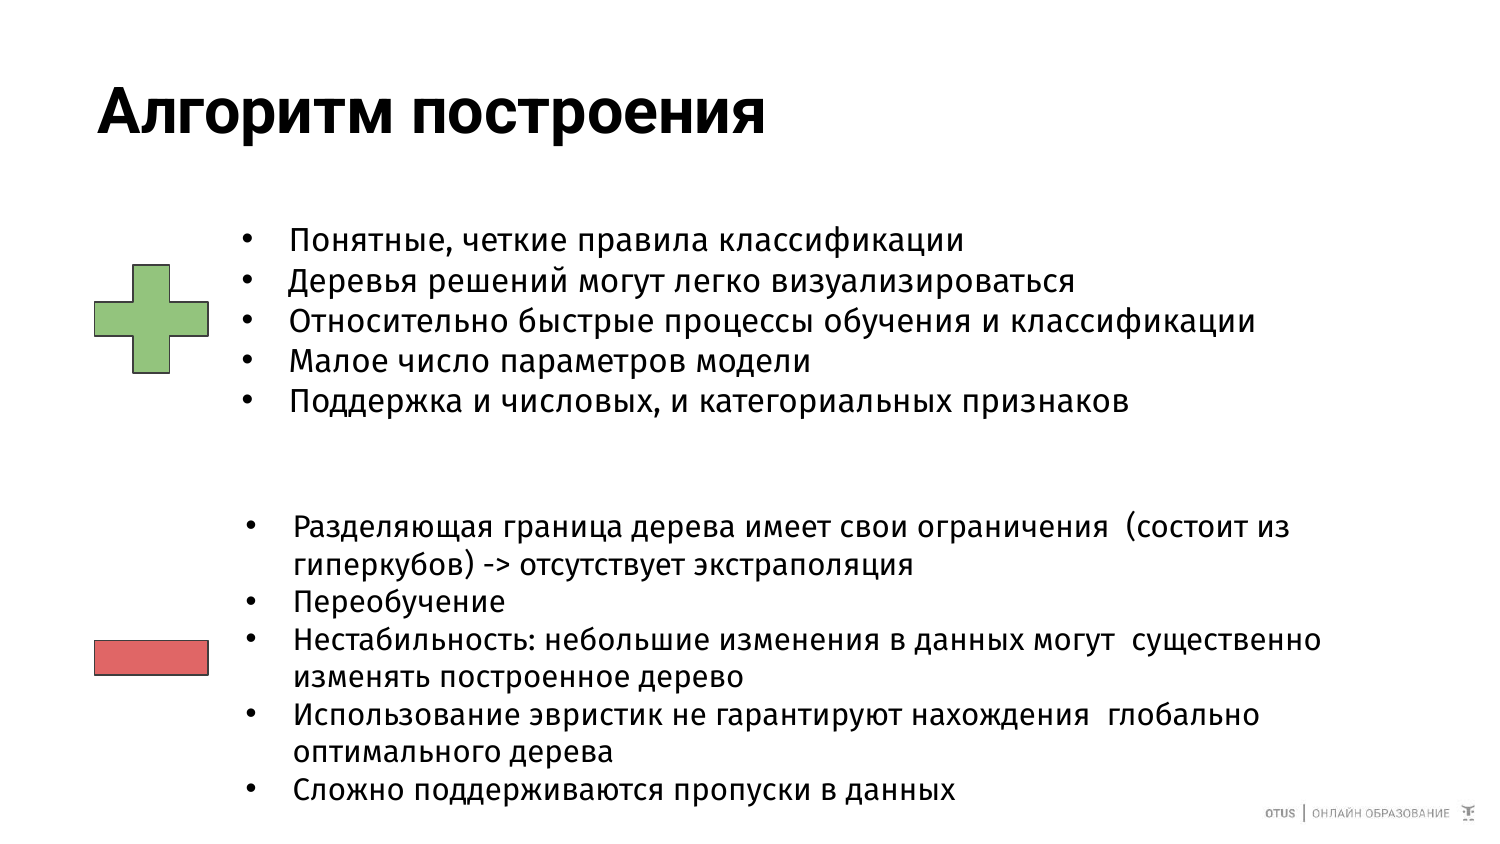

# Алгоритм построения
Понятные, четкие правила классификации
Деревья решений могут легко визуализироваться
Относительно быстрые процессы обучения и классификации
Малое число параметров модели
Поддержка и числовых, и категориальных признаков

Разделяющая граница дерева имеет свои ограничения  (состоит из гиперкубов) -> отсутствует экстраполяция
Переобучение
Нестабильность: небольшие изменения в данных могут  существенно изменять построенное дерево
Использование эвристик не гарантируют нахождения  глобально оптимального дерева
Сложно поддерживаются пропуски в данных